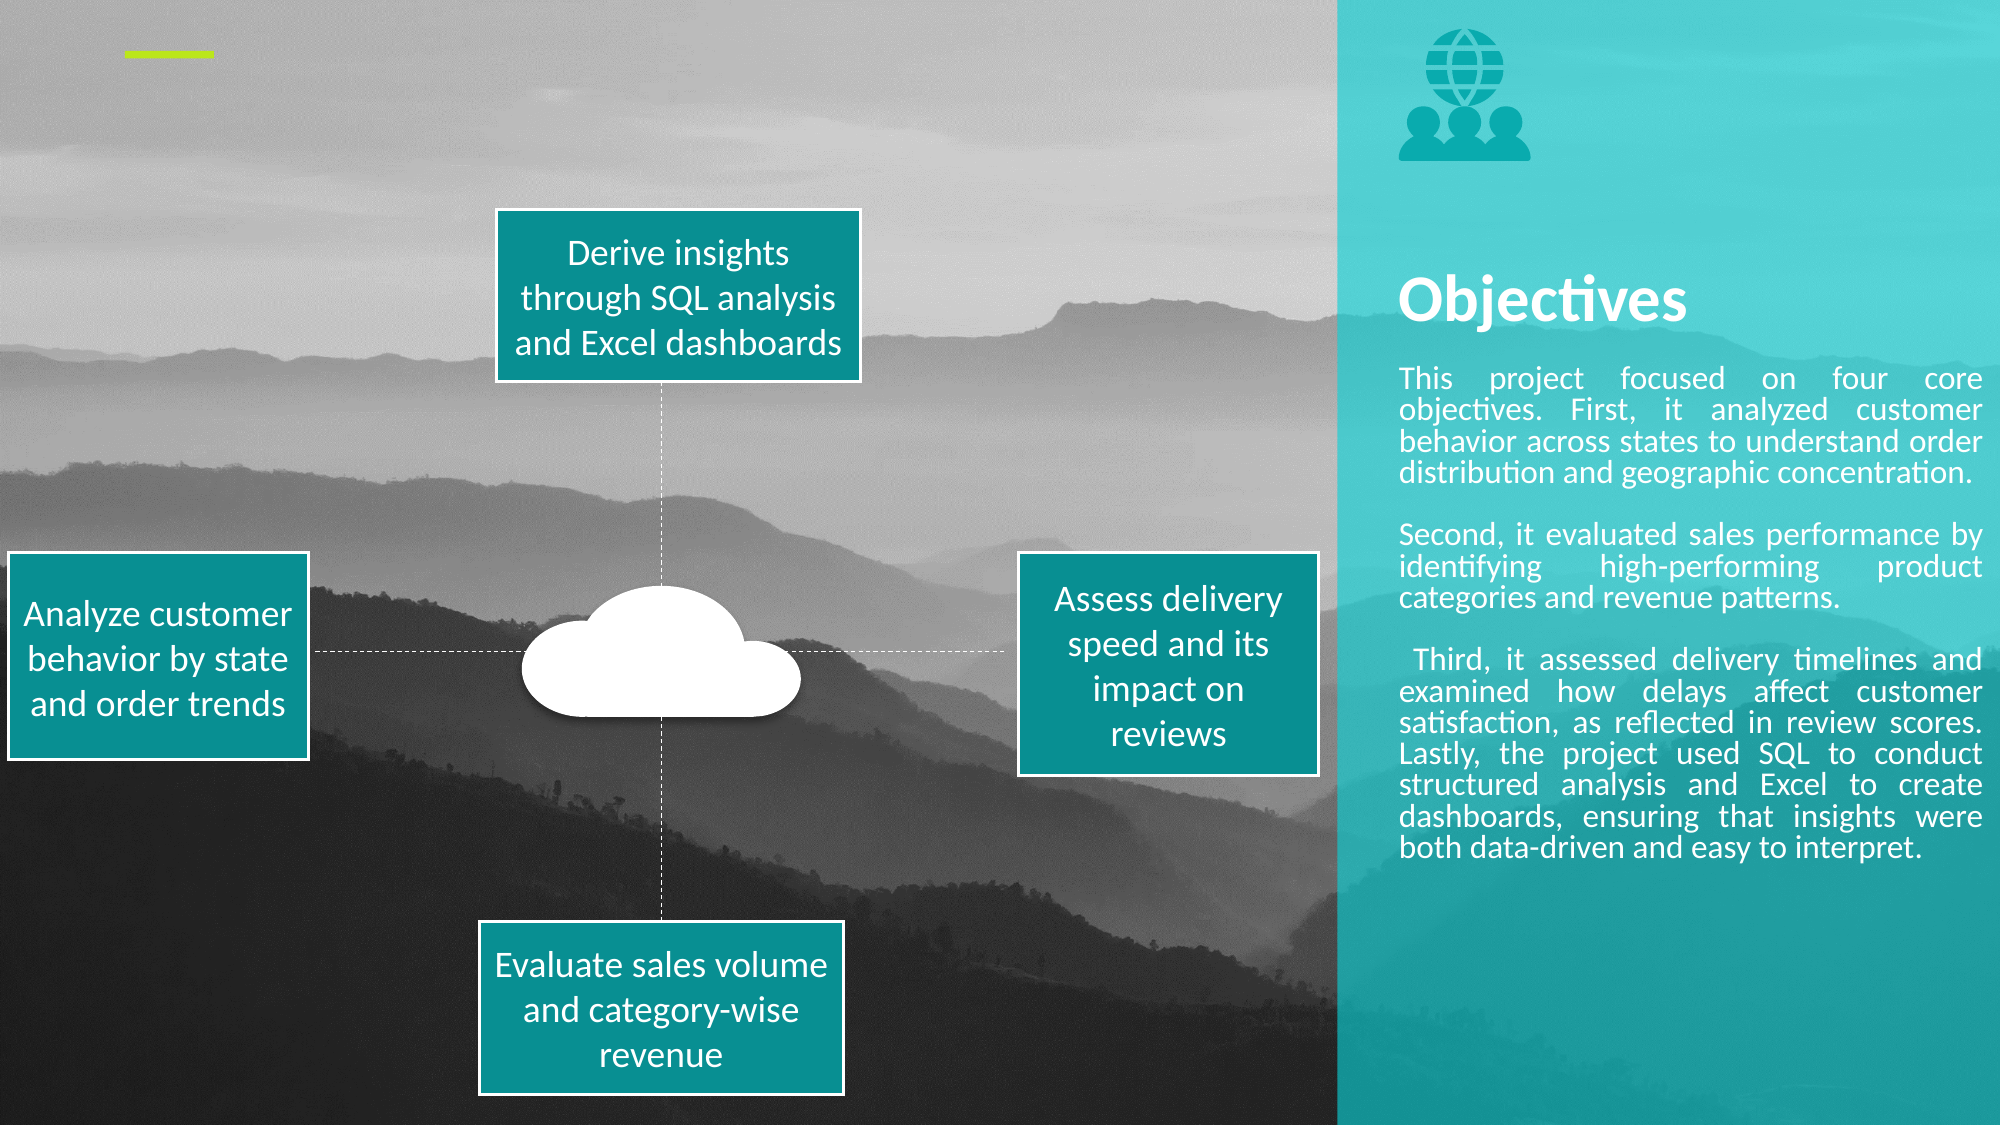

Derive insights through SQL analysis and Excel dashboards
Objectives
This project focused on four core objectives. First, it analyzed customer behavior across states to understand order distribution and geographic concentration.

Second, it evaluated sales performance by identifying high-performing product categories and revenue patterns.

 Third, it assessed delivery timelines and examined how delays affect customer satisfaction, as reflected in review scores. Lastly, the project used SQL to conduct structured analysis and Excel to create dashboards, ensuring that insights were both data-driven and easy to interpret.

Analyze customer behavior by state and order trends
Assess delivery speed and its impact on reviews
Evaluate sales volume and category-wise revenue